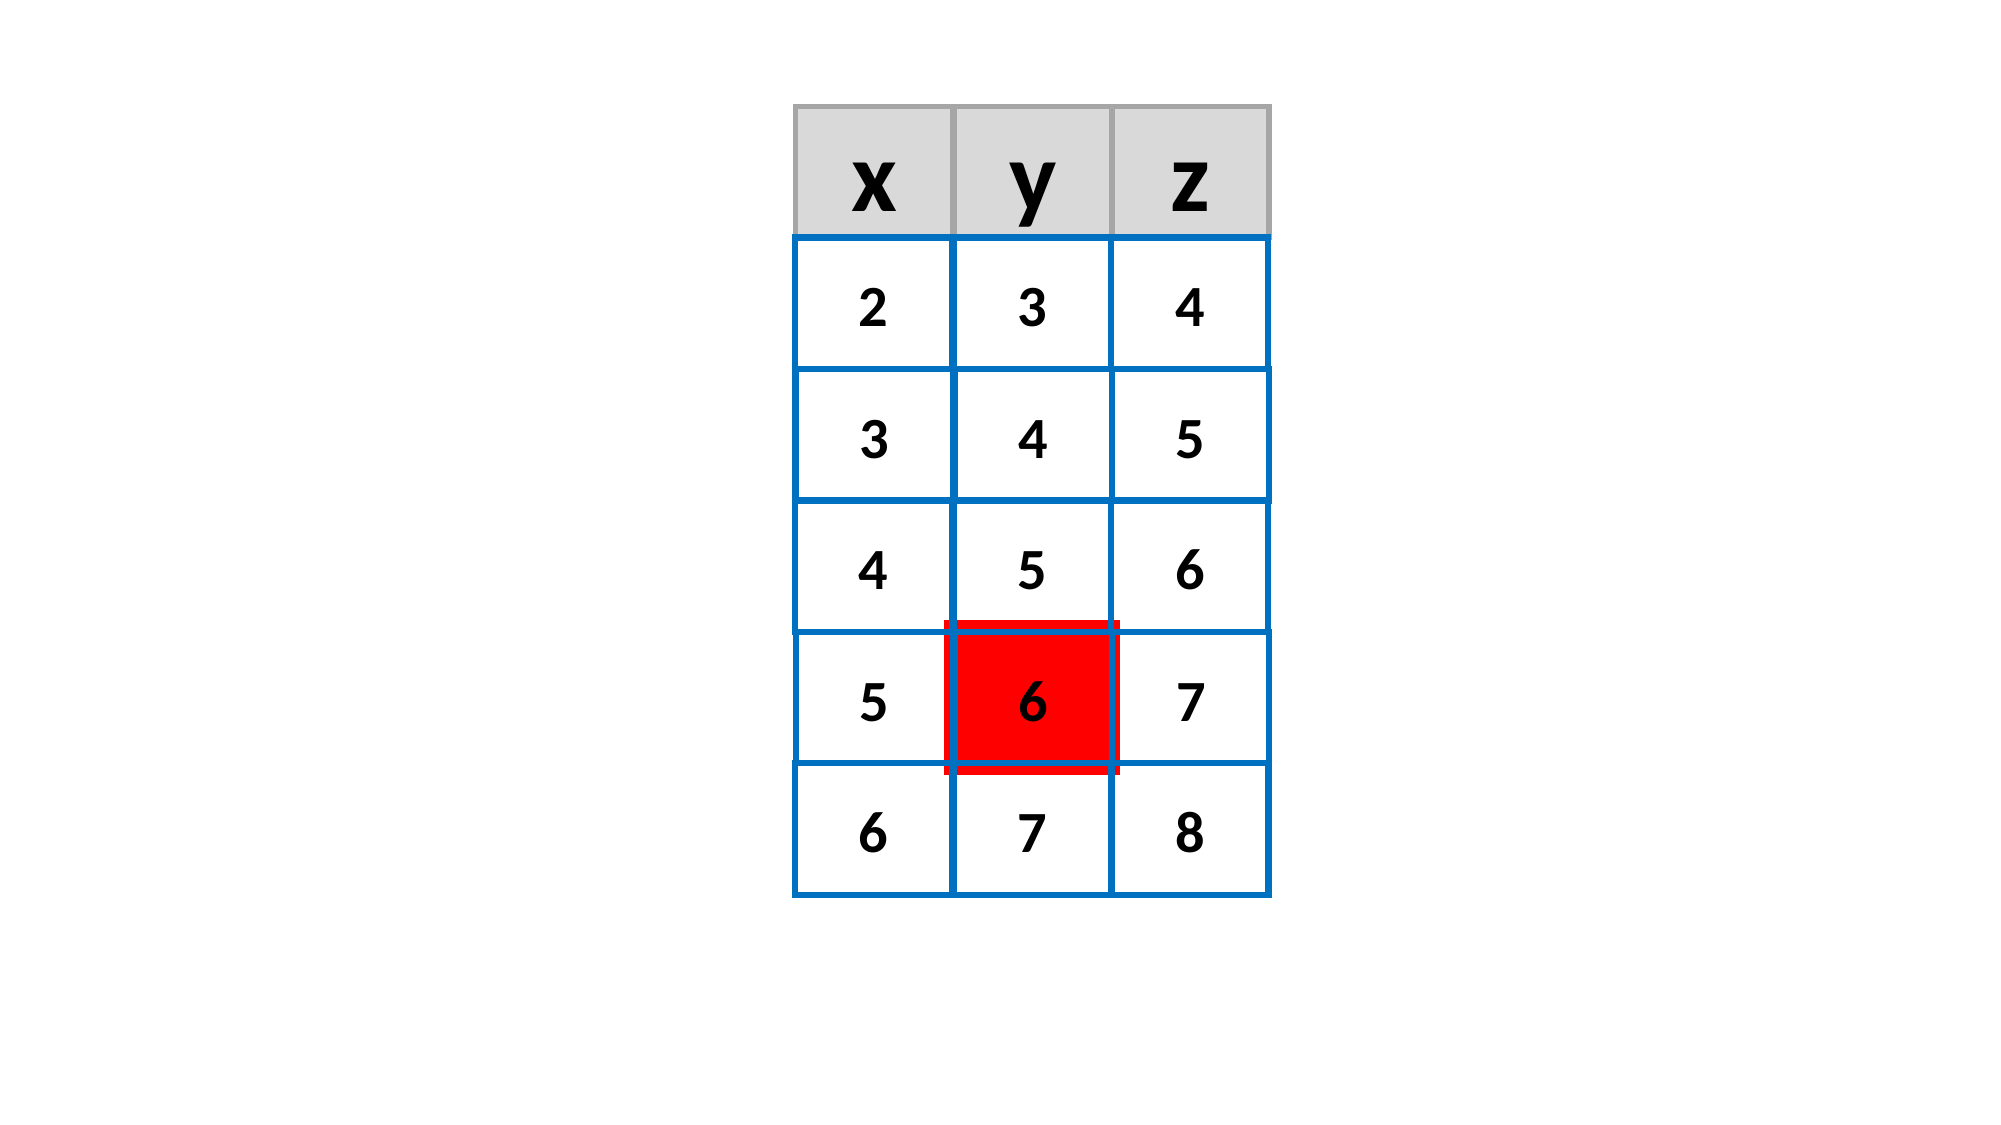

x
y
z
2
3
4
3
4
5
4
5
6

5
6
7
6
7
8